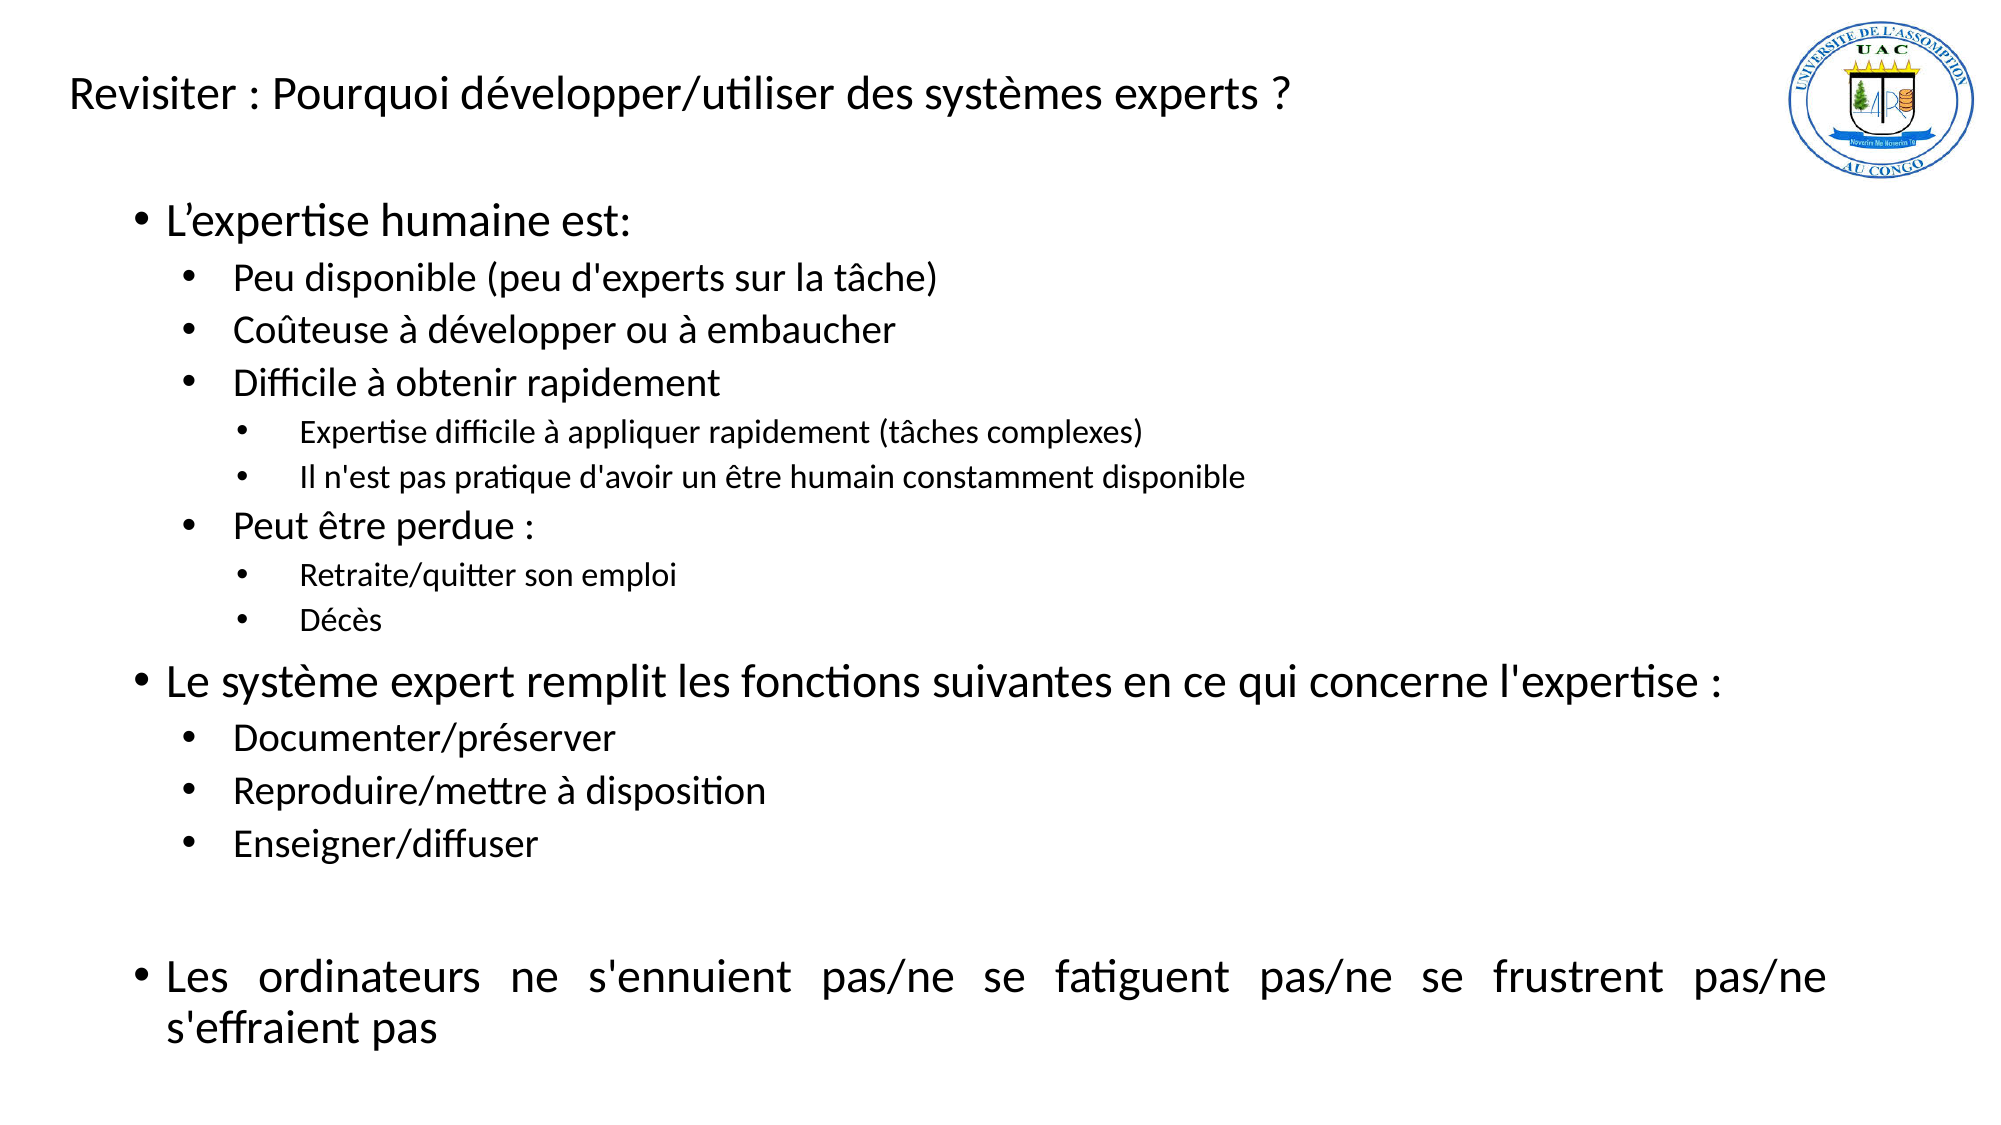

# Revisiter : Pourquoi développer/utiliser des systèmes experts ?
L’expertise humaine est:
Peu disponible (peu d'experts sur la tâche)
Coûteuse à développer ou à embaucher
Difficile à obtenir rapidement
Expertise difficile à appliquer rapidement (tâches complexes)
Il n'est pas pratique d'avoir un être humain constamment disponible
Peut être perdue :
Retraite/quitter son emploi
Décès
Le système expert remplit les fonctions suivantes en ce qui concerne l'expertise :
Documenter/préserver
Reproduire/mettre à disposition
Enseigner/diffuser

Les ordinateurs ne s'ennuient pas/ne se fatiguent pas/ne se frustrent pas/ne s'effraient pas